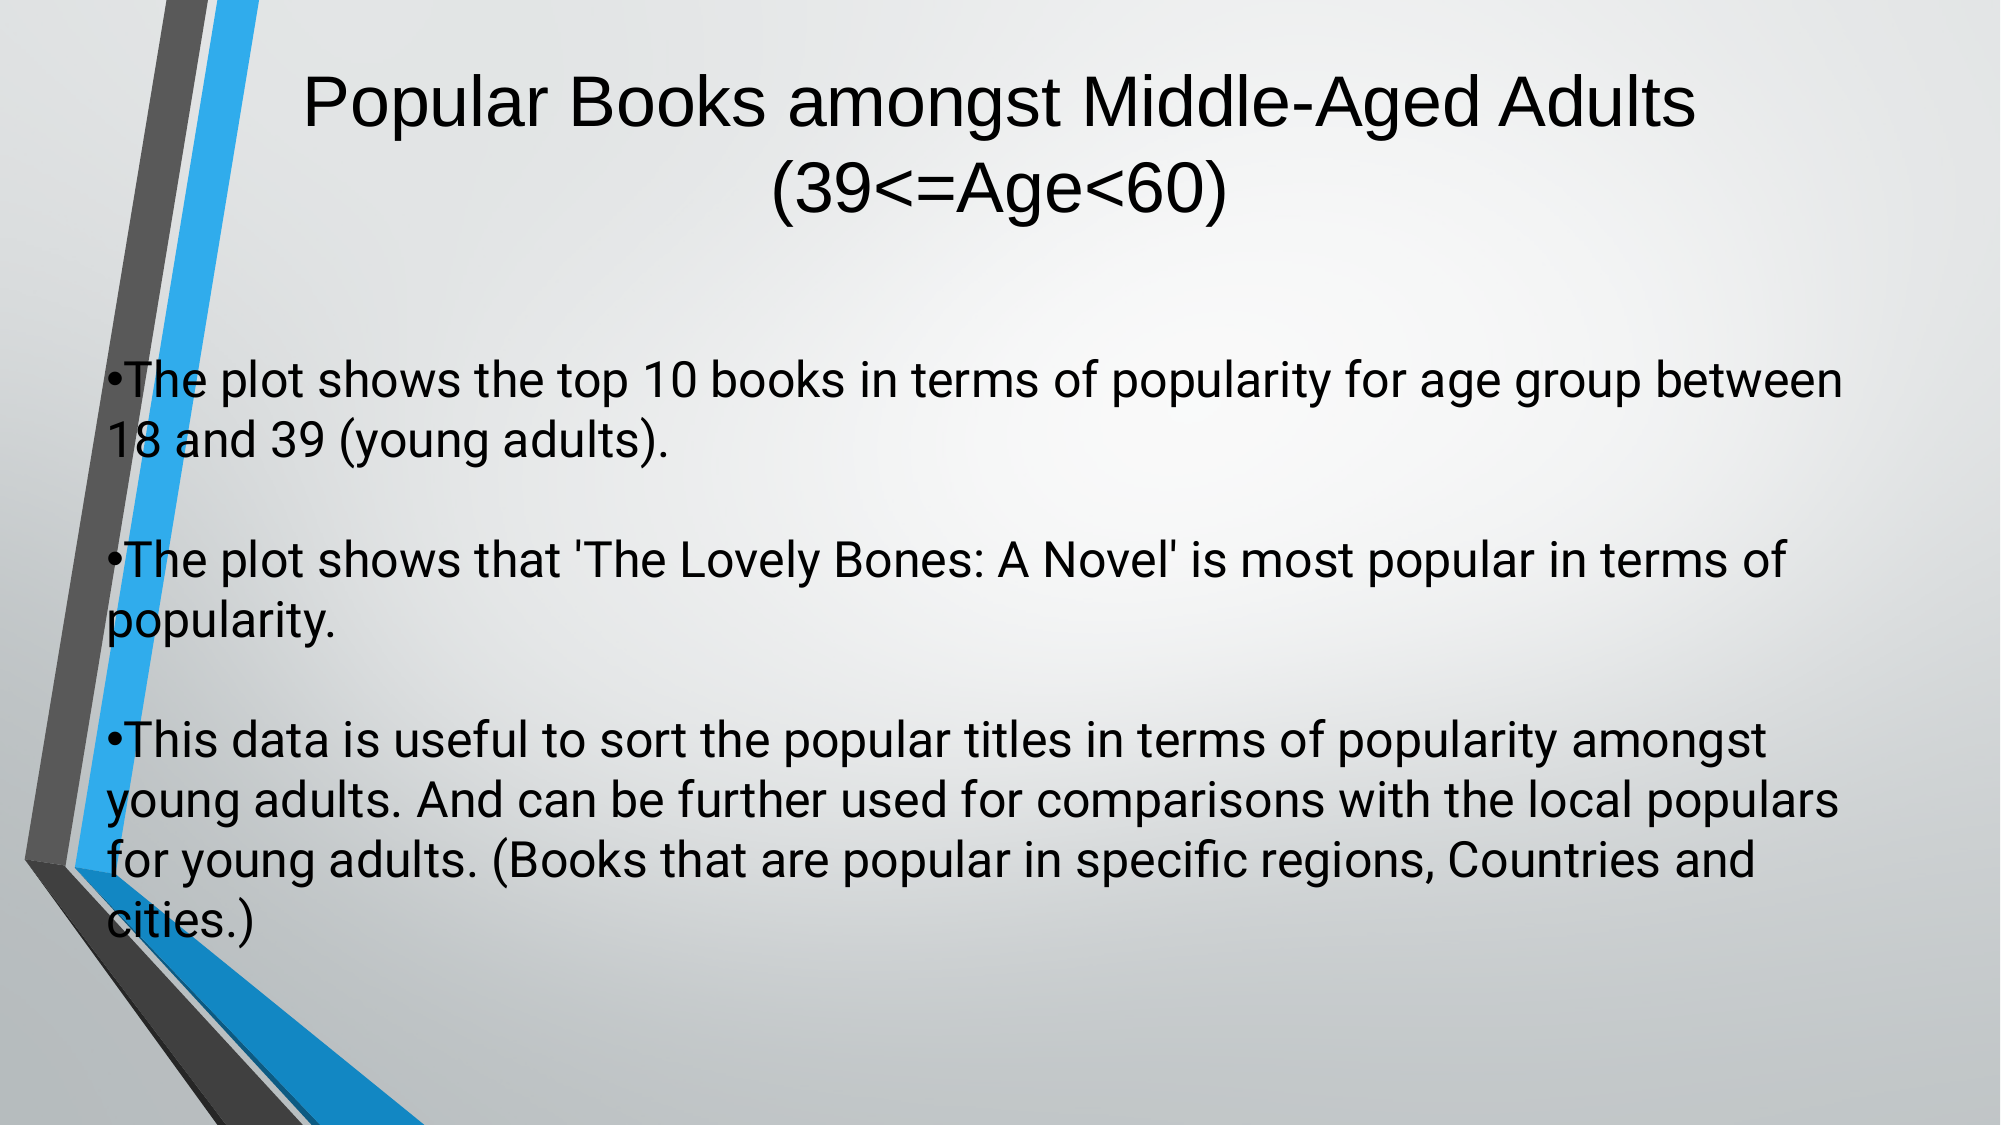

# Popular Books amongst Middle-Aged Adults (39<=Age<60)
The plot shows the top 10 books in terms of popularity for age group between 18 and 39 (young adults).

The plot shows that 'The Lovely Bones: A Novel' is most popular in terms of popularity.

This data is useful to sort the popular titles in terms of popularity amongst young adults. And can be further used for comparisons with the local populars for young adults. (Books that are popular in specific regions, Countries and cities.)